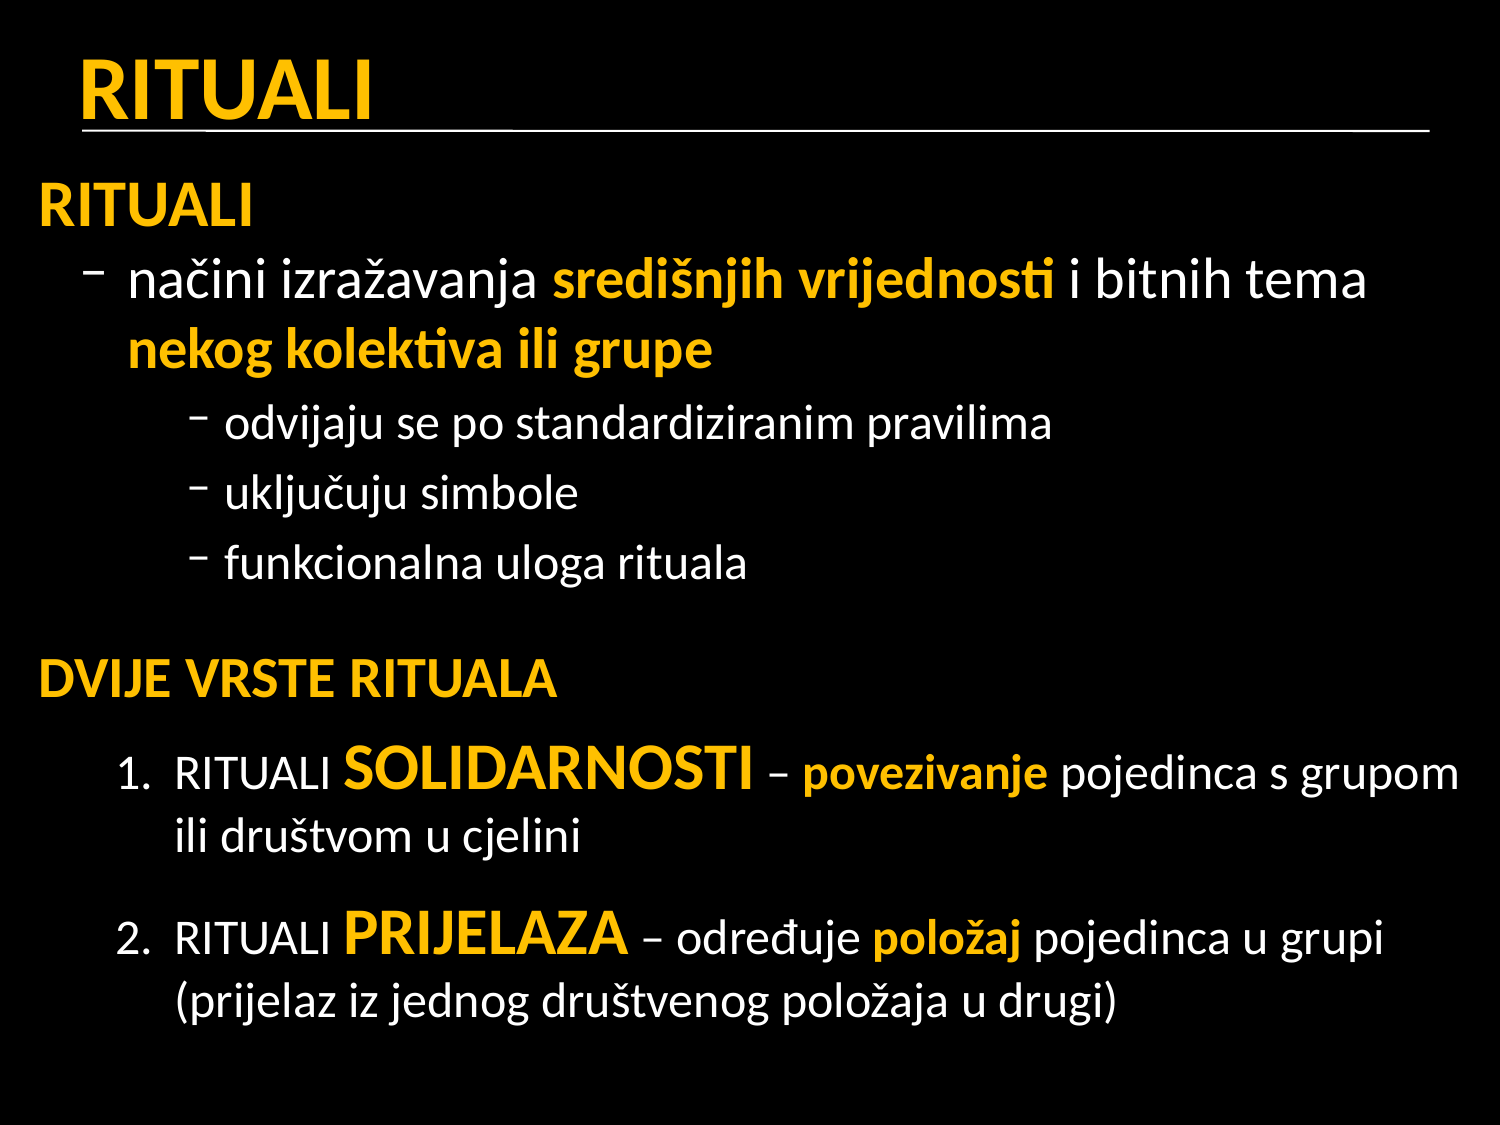

# RITUALI
RITUALI
načini izražavanja središnjih vrijednosti i bitnih tema nekog kolektiva ili grupe
odvijaju se po standardiziranim pravilima
uključuju simbole
funkcionalna uloga rituala
DVIJE VRSTE RITUALA
RITUALI SOLIDARNOSTI – povezivanje pojedinca s grupom ili društvom u cjelini
RITUALI PRIJELAZA – određuje položaj pojedinca u grupi (prijelaz iz jednog društvenog položaja u drugi)